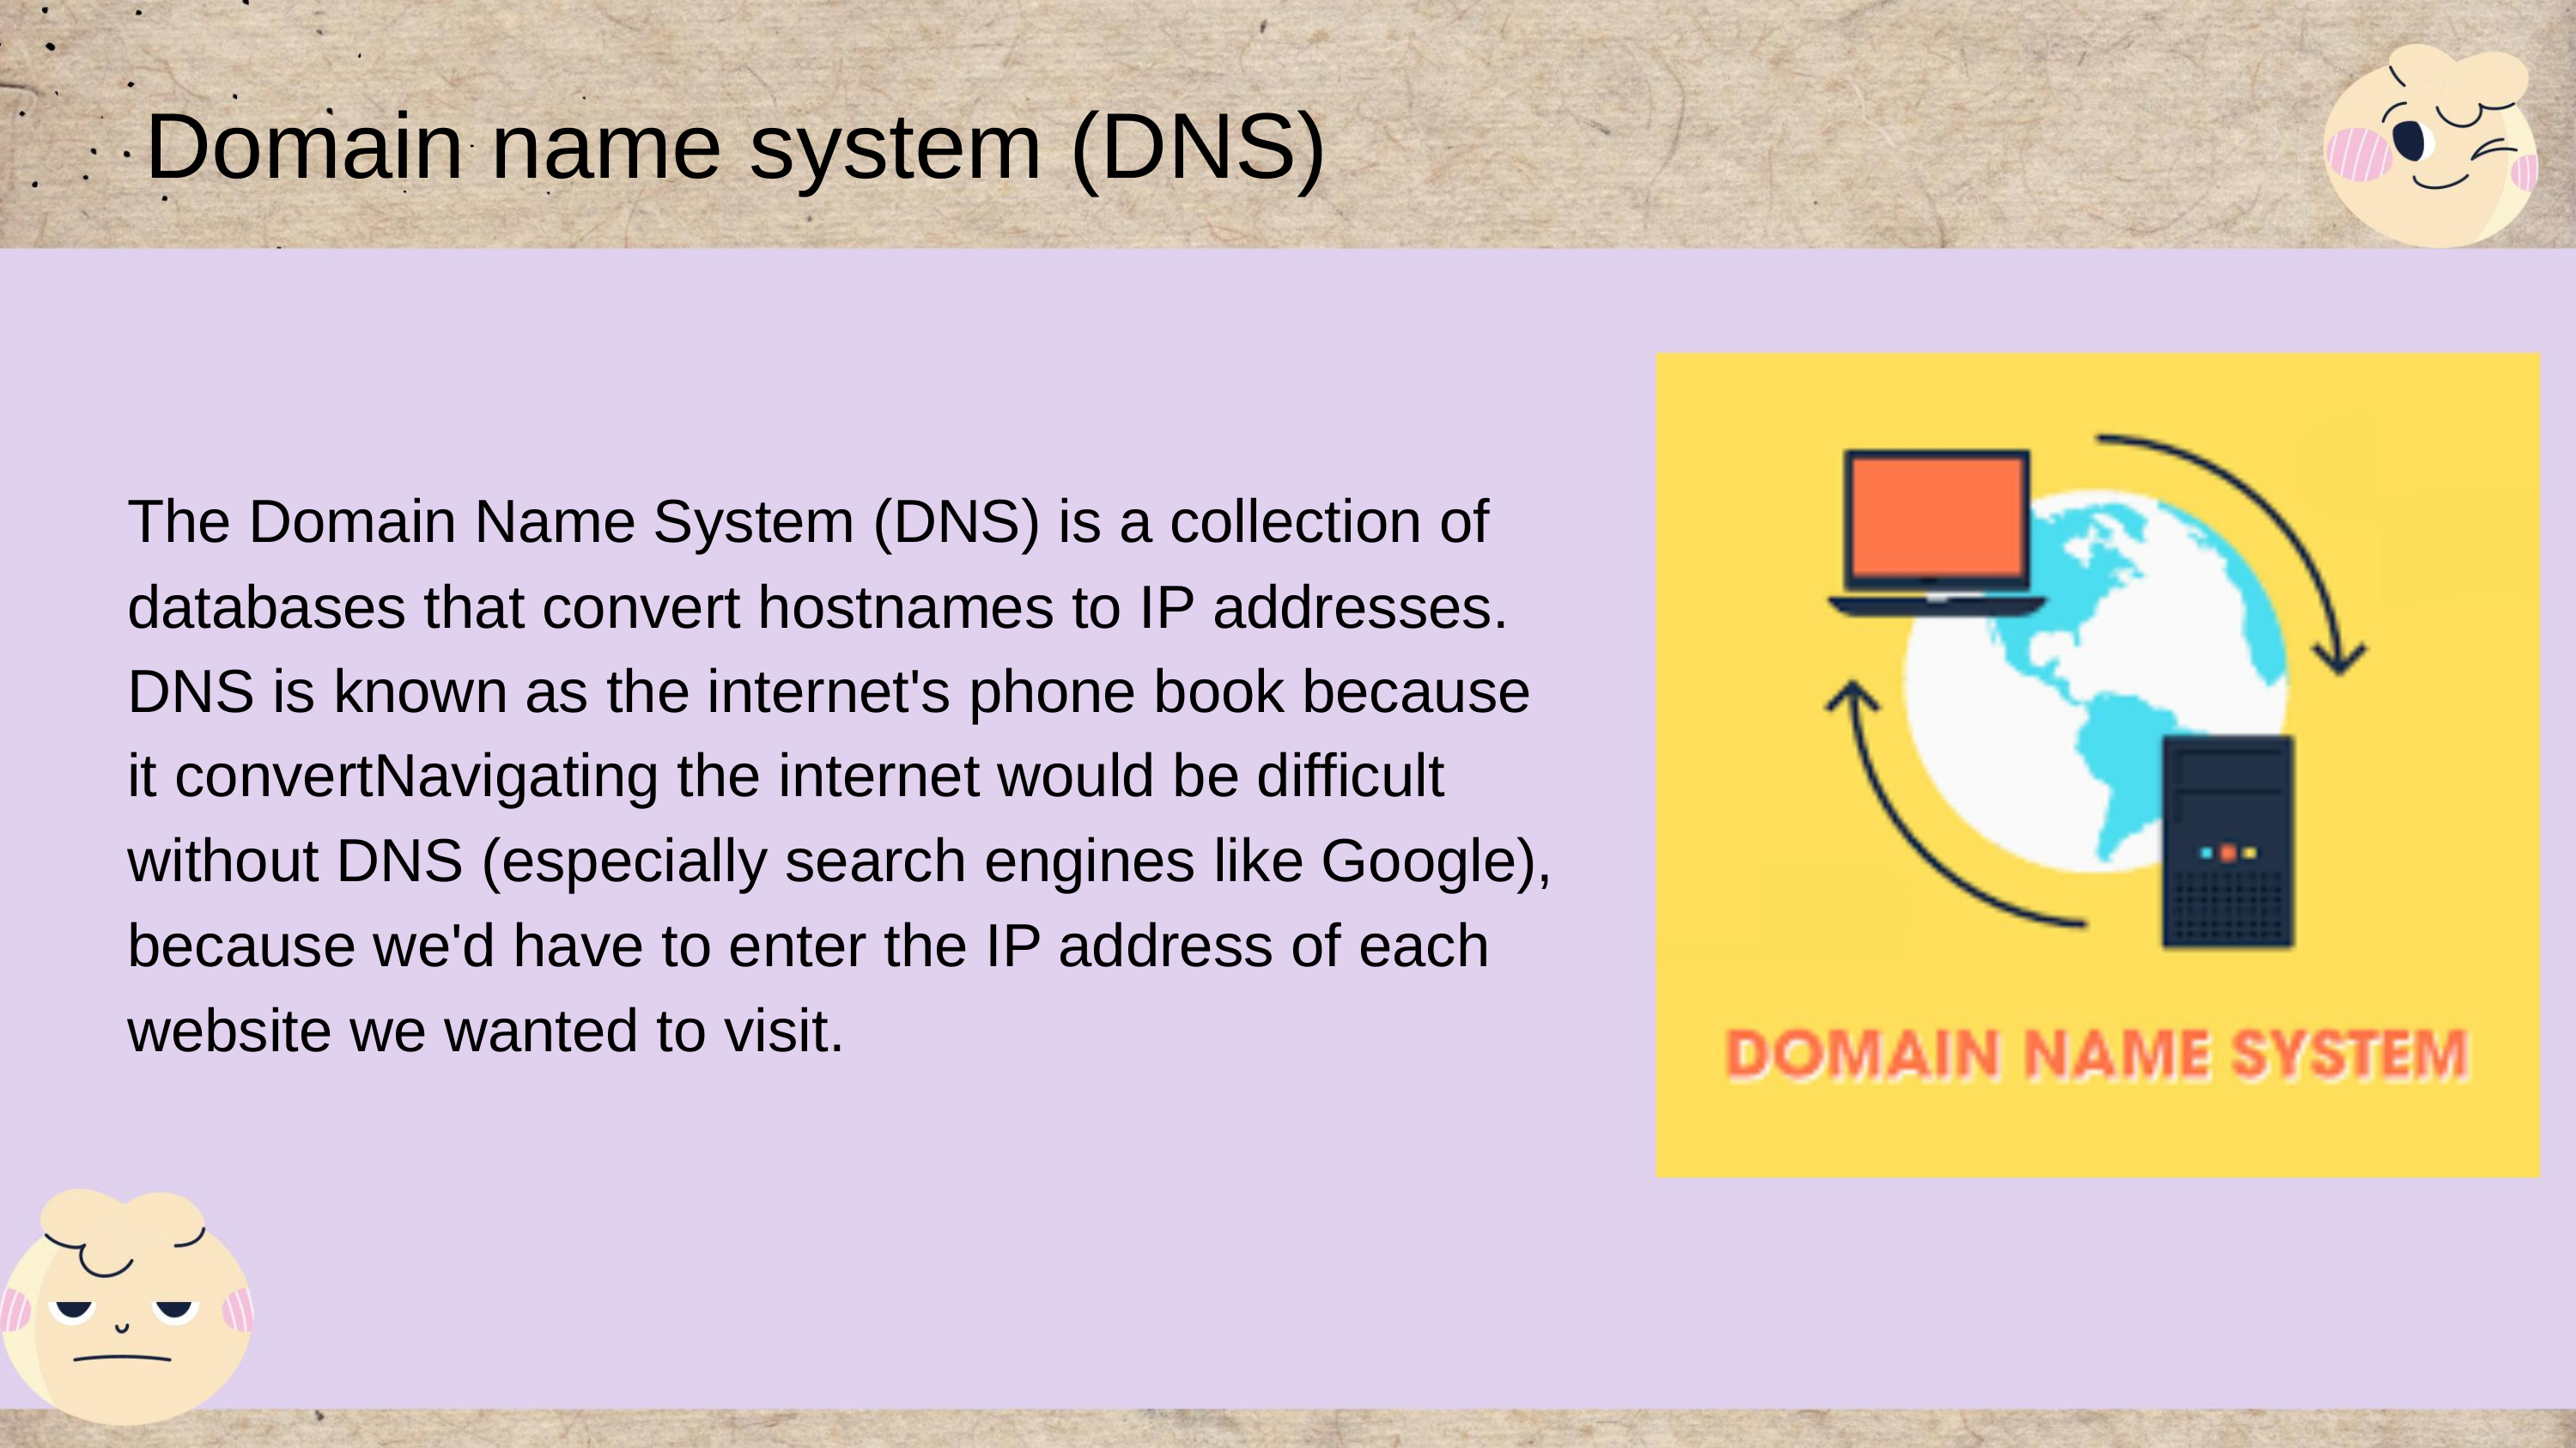

Domain name system (DNS)
The Domain Name System (DNS) is a collection of
databases that convert hostnames to IP addresses.
DNS is known as the internet's phone book because
it convertNavigating the internet would be difficult
without DNS (especially search engines like Google),
because we'd have to enter the IP address of each
website we wanted to visit.